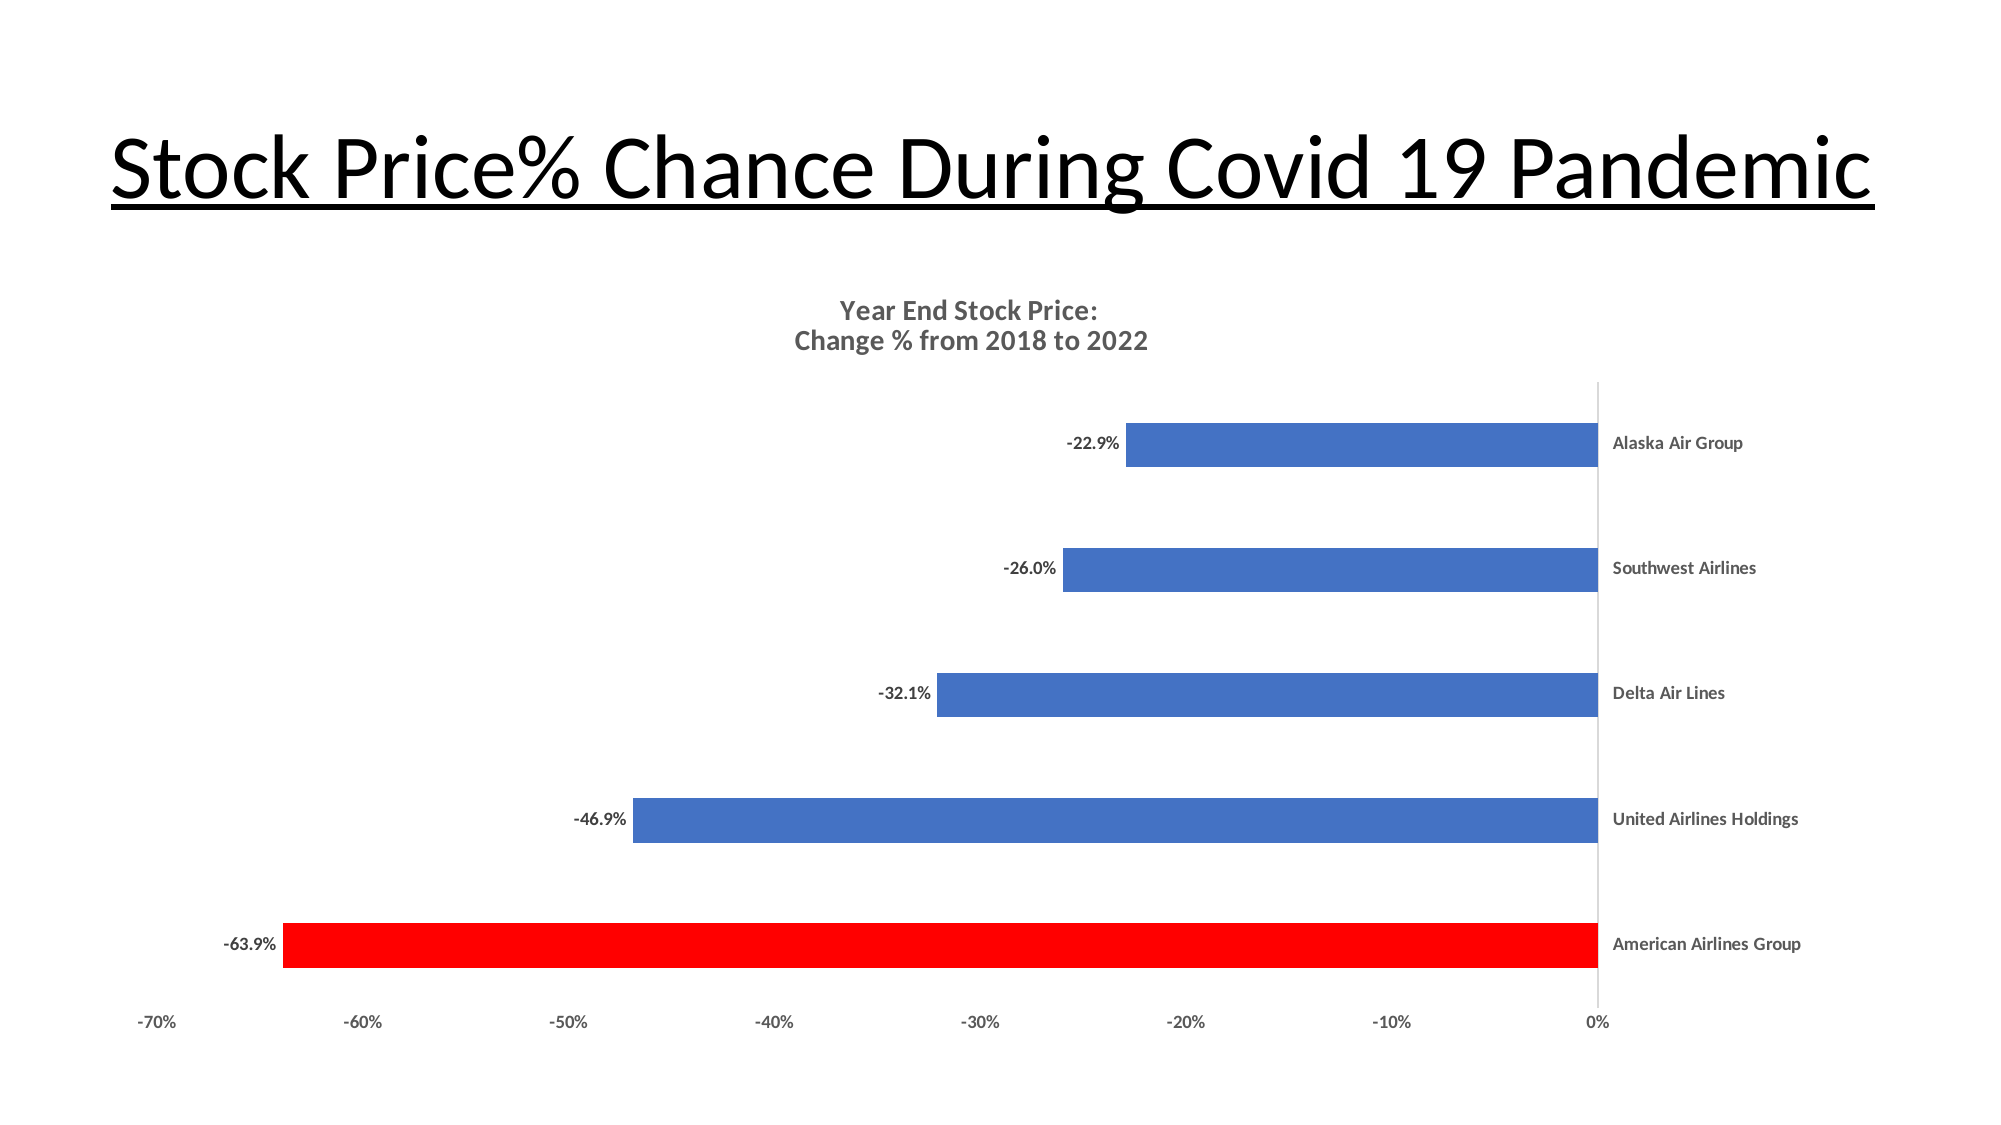

# Stock Price% Chance During Covid 19 Pandemic

### Chart: Year End Stock Price:
 Change % from 2018 to 2022

| Category |  |
|---|---|
| American Airlines Group | -0.6390716701377043 |
| United Airlines Holdings | -0.4689225050594039 |
| Delta Air Lines | -0.32100554330128106 |
| Southwest Airlines | -0.2601378716303256 |
| Alaska Air Group | -0.2294115727853916 |